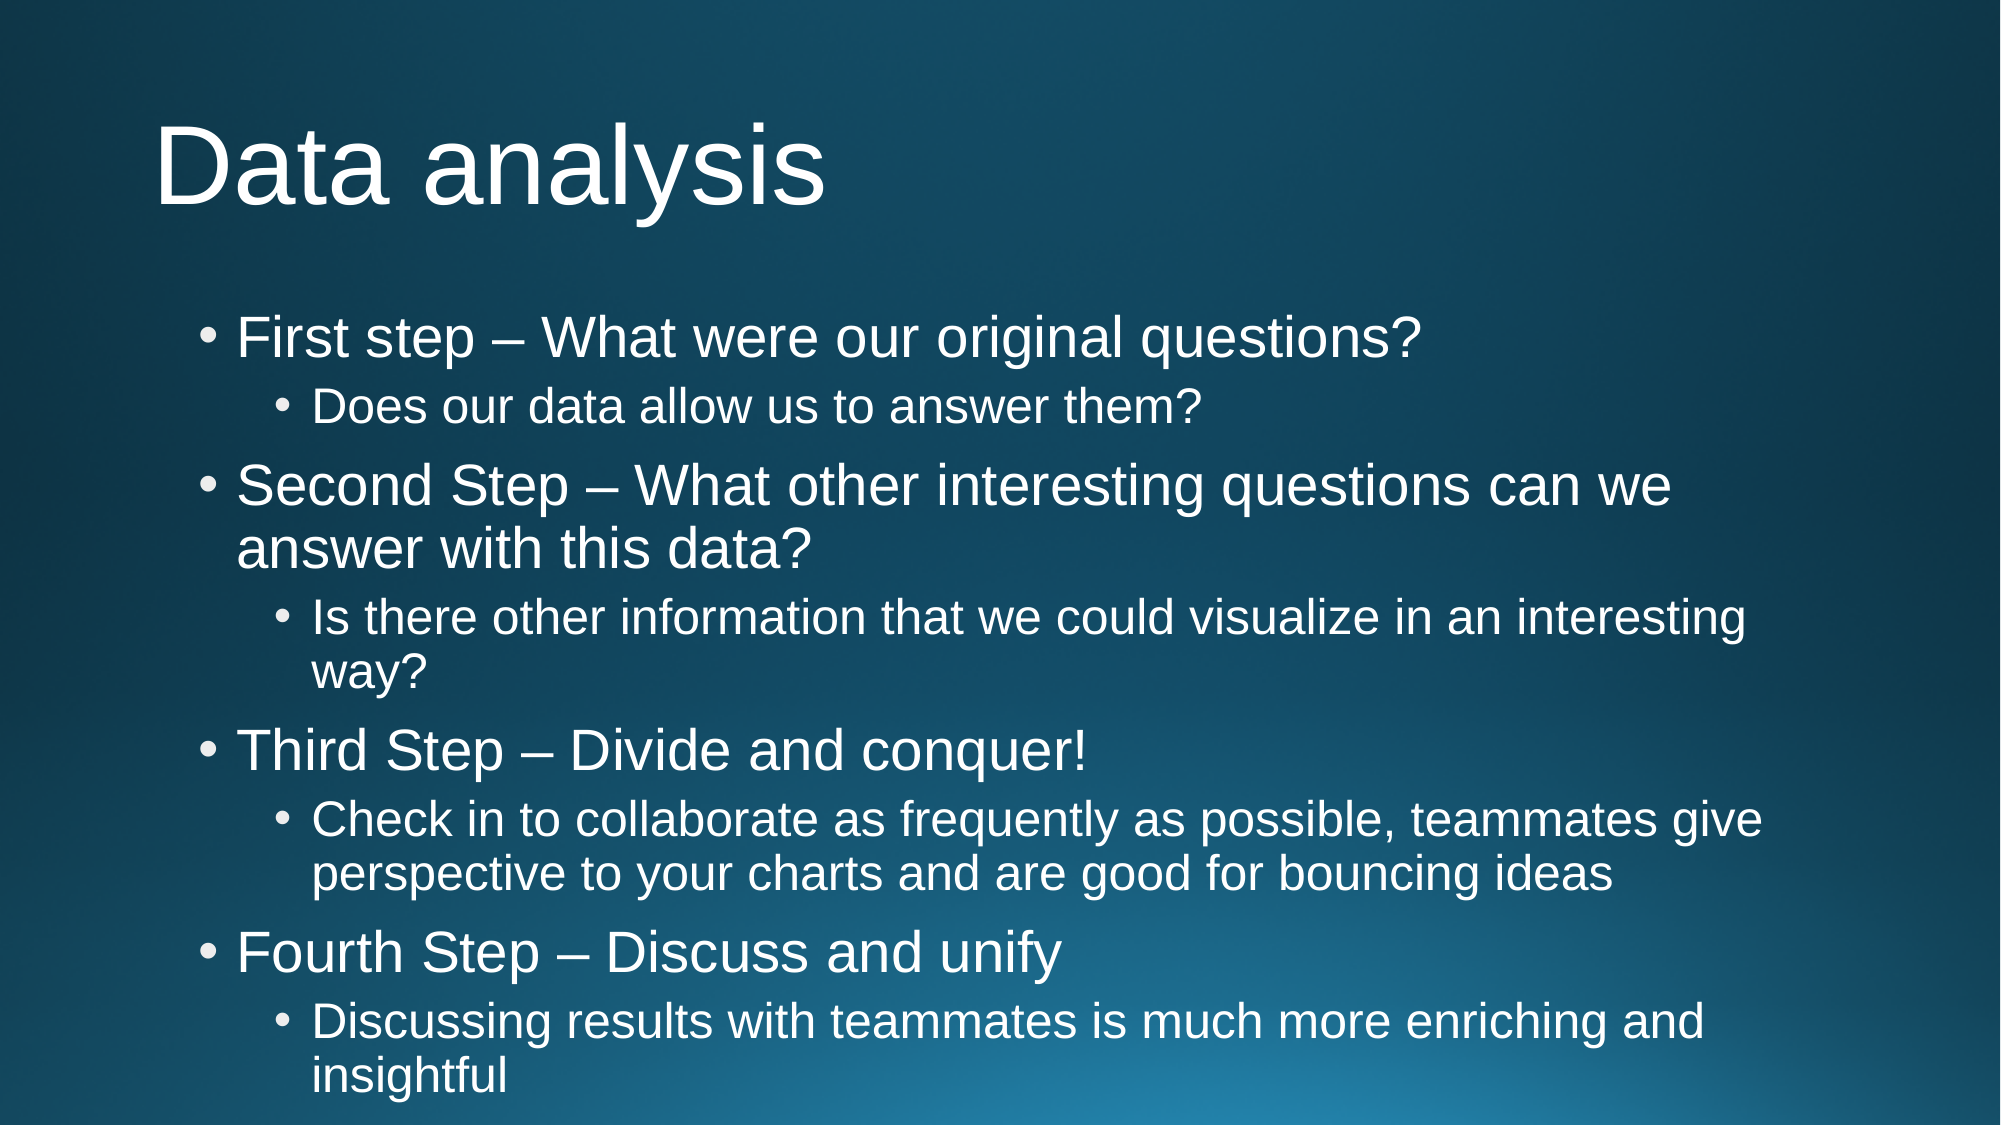

# Data analysis
First step – What were our original questions?
Does our data allow us to answer them?
Second Step – What other interesting questions can we answer with this data?
Is there other information that we could visualize in an interesting way?
Third Step – Divide and conquer!
Check in to collaborate as frequently as possible, teammates give perspective to your charts and are good for bouncing ideas
Fourth Step – Discuss and unify
Discussing results with teammates is much more enriching and insightful